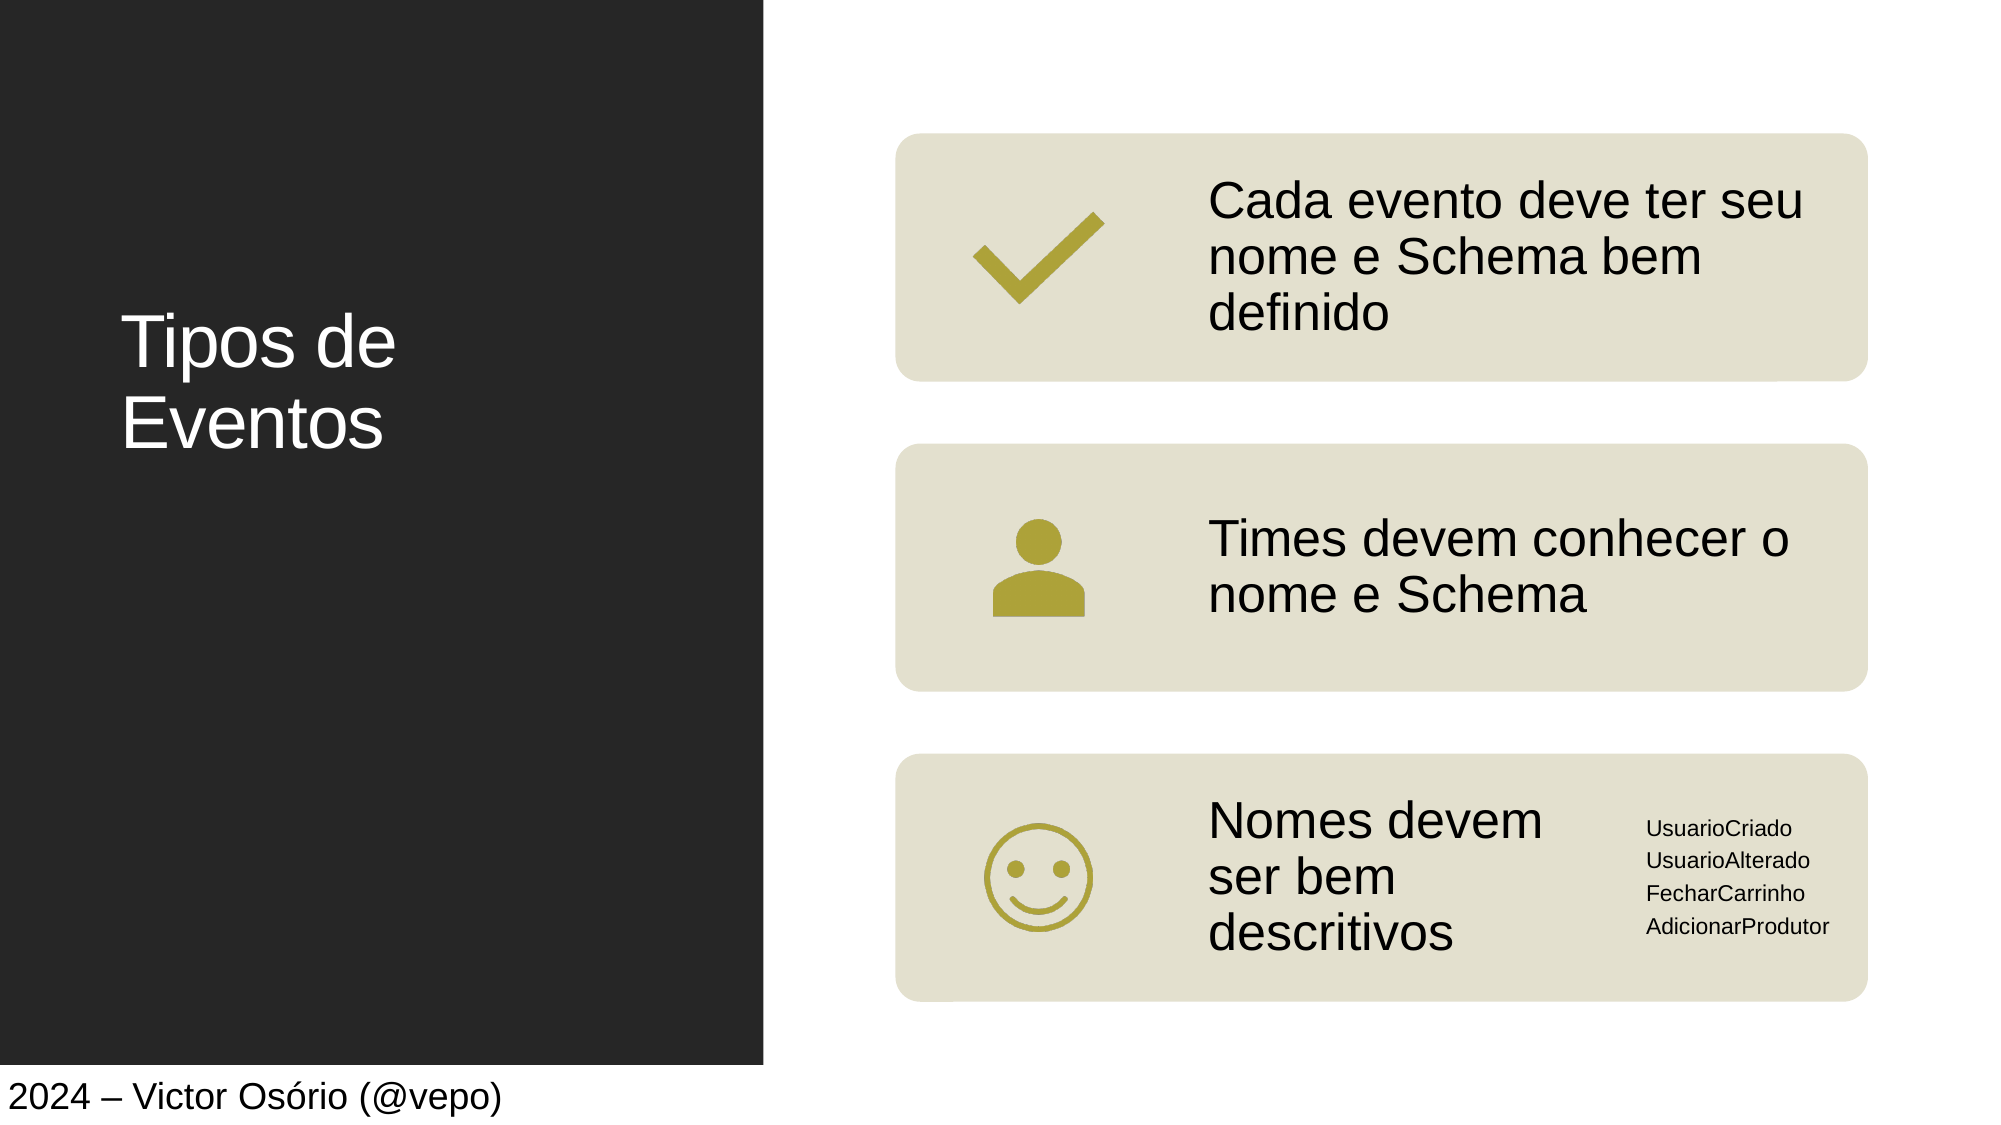

# Tipos de Eventos
Cada evento deve ter seu nome e Schema bem definido
Times devem conhecer o nome e Schema
Nomes devem ser bem descritivos
UsuarioCriado
UsuarioAlterado
FecharCarrinho
AdicionarProdutor